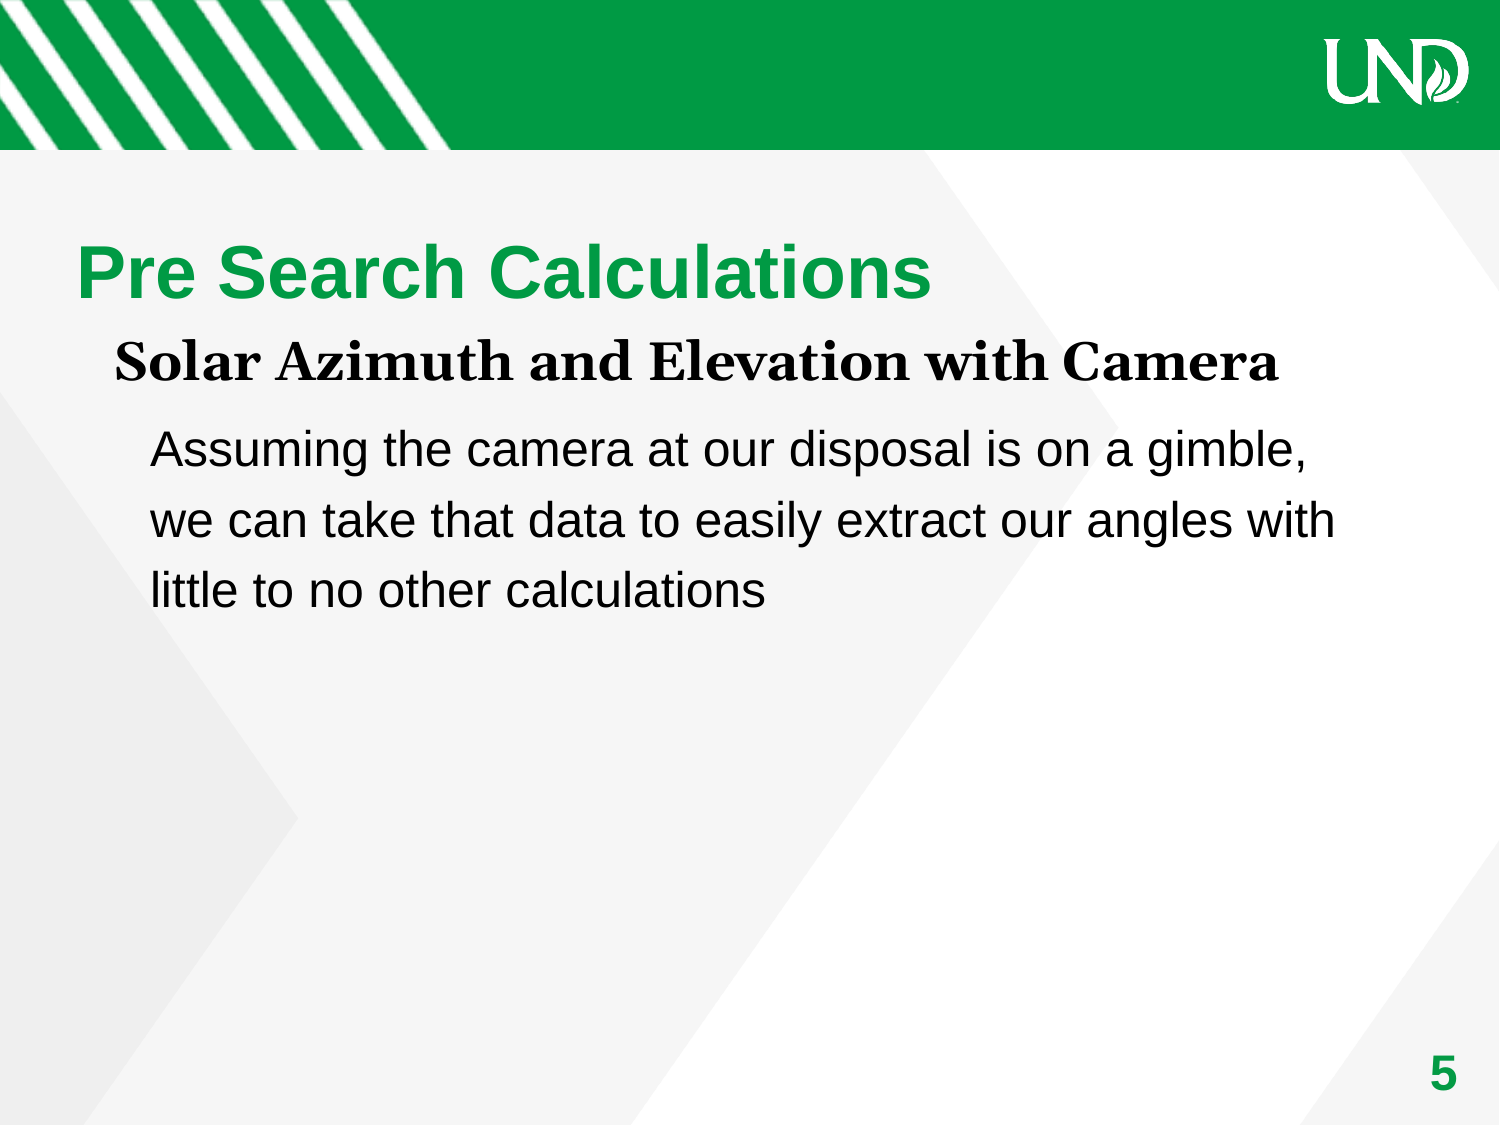

# Pre Search Calculations
Solar Azimuth and Elevation with Camera
Assuming the camera at our disposal is on a gimble, we can take that data to easily extract our angles with little to no other calculations
5